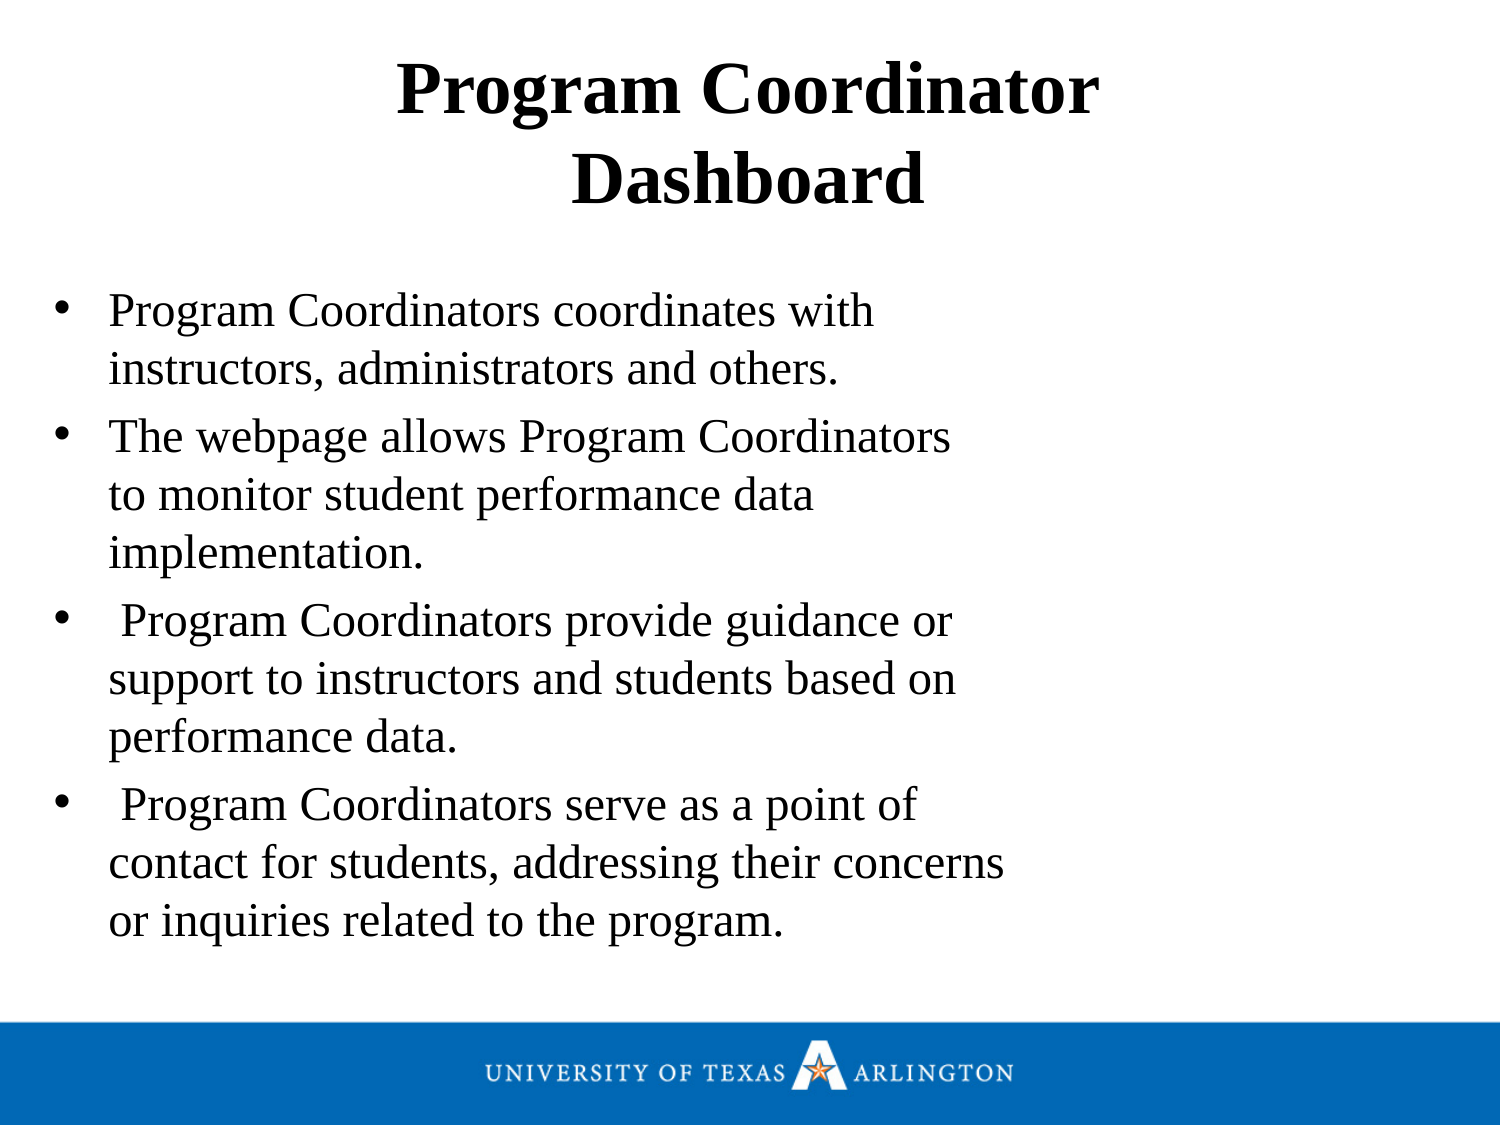

Program Coordinator Dashboard

Program Coordinators coordinates with
instructors, administrators and others.
The webpage allows Program Coordinators
to monitor student performance data
implementation.
 Program Coordinators provide guidance or
support to instructors and students based on
performance data.
 Program Coordinators serve as a point of
contact for students, addressing their concerns
or inquiries related to the program.